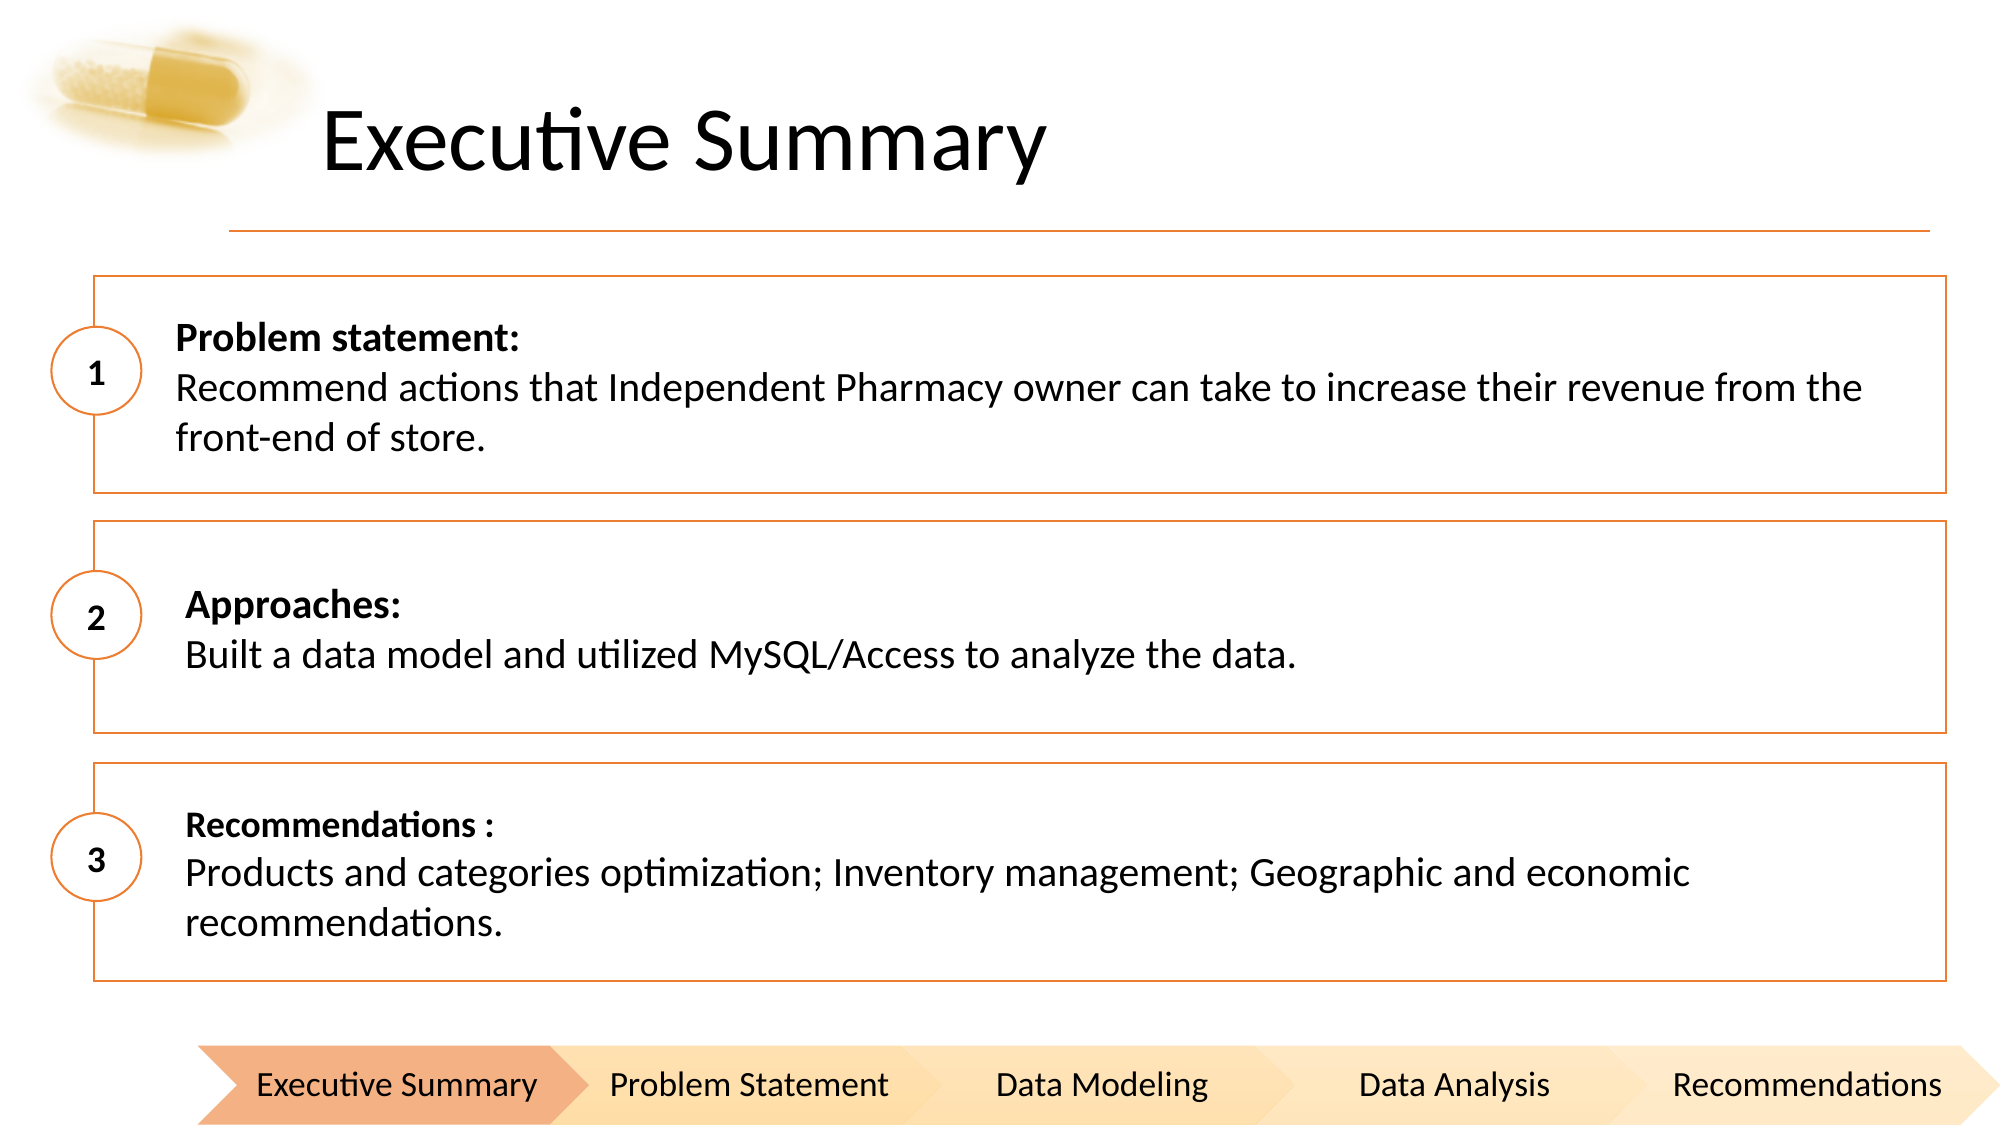

# Executive Summary
       Problem statement:
       Recommend actions that Independent Pharmacy owner can take to increase their revenue from the
       front-end of store.
1
        Approaches:
        Built a data model and utilized MySQL/Access to analyze the data.
2
         Recommendations :
        Products and categories optimization; Inventory management; Geographic and economic
        recommendations.
3
Executive Summary
Problem Statement
Data Modeling
Data Analysis
Recommendations